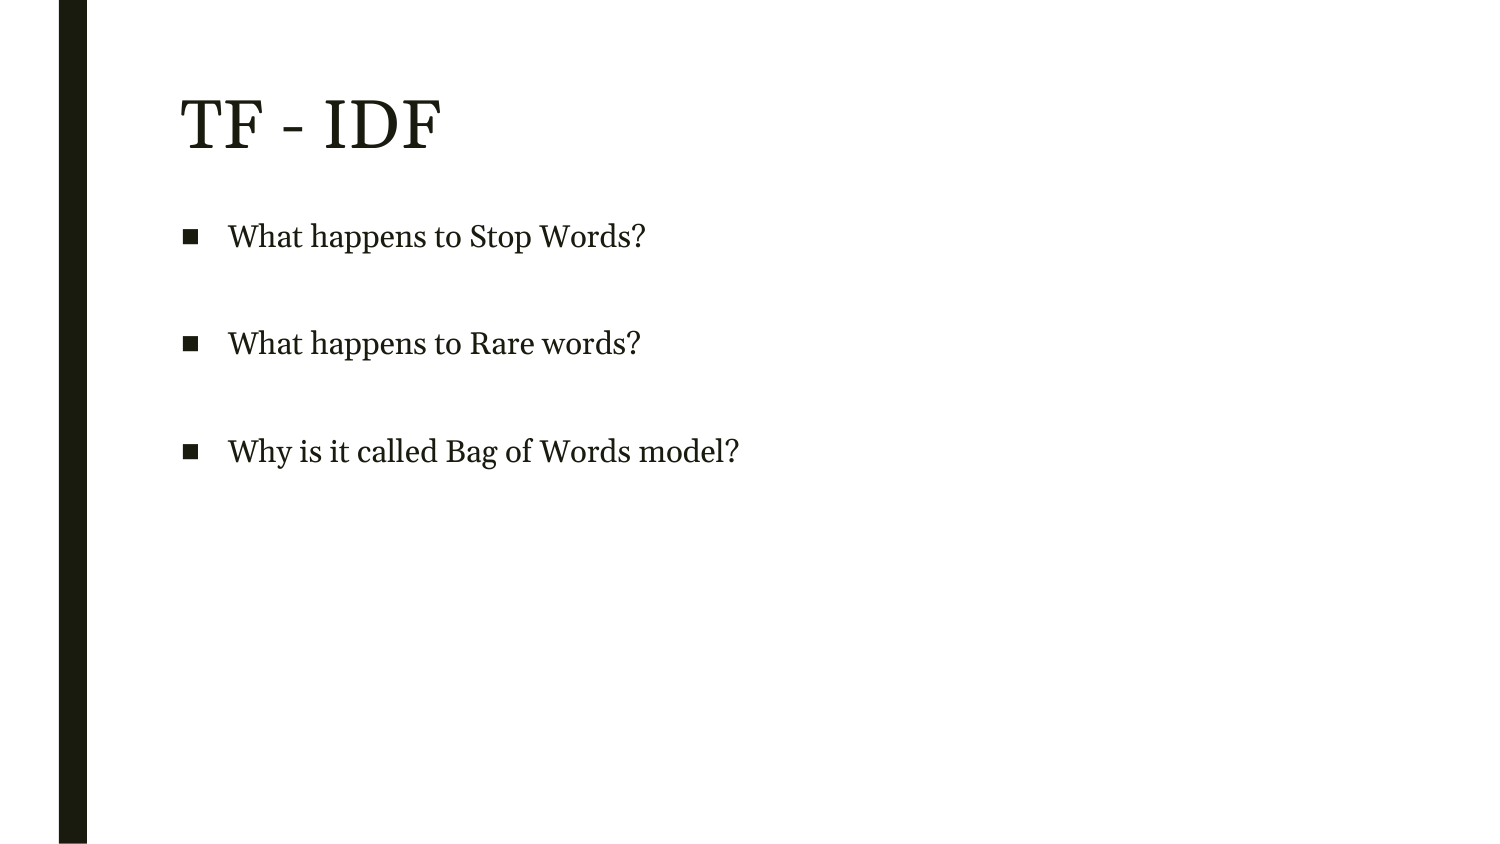

# TF - IDF
What happens to Stop Words?

What happens to Rare words?

Why is it called Bag of Words model?